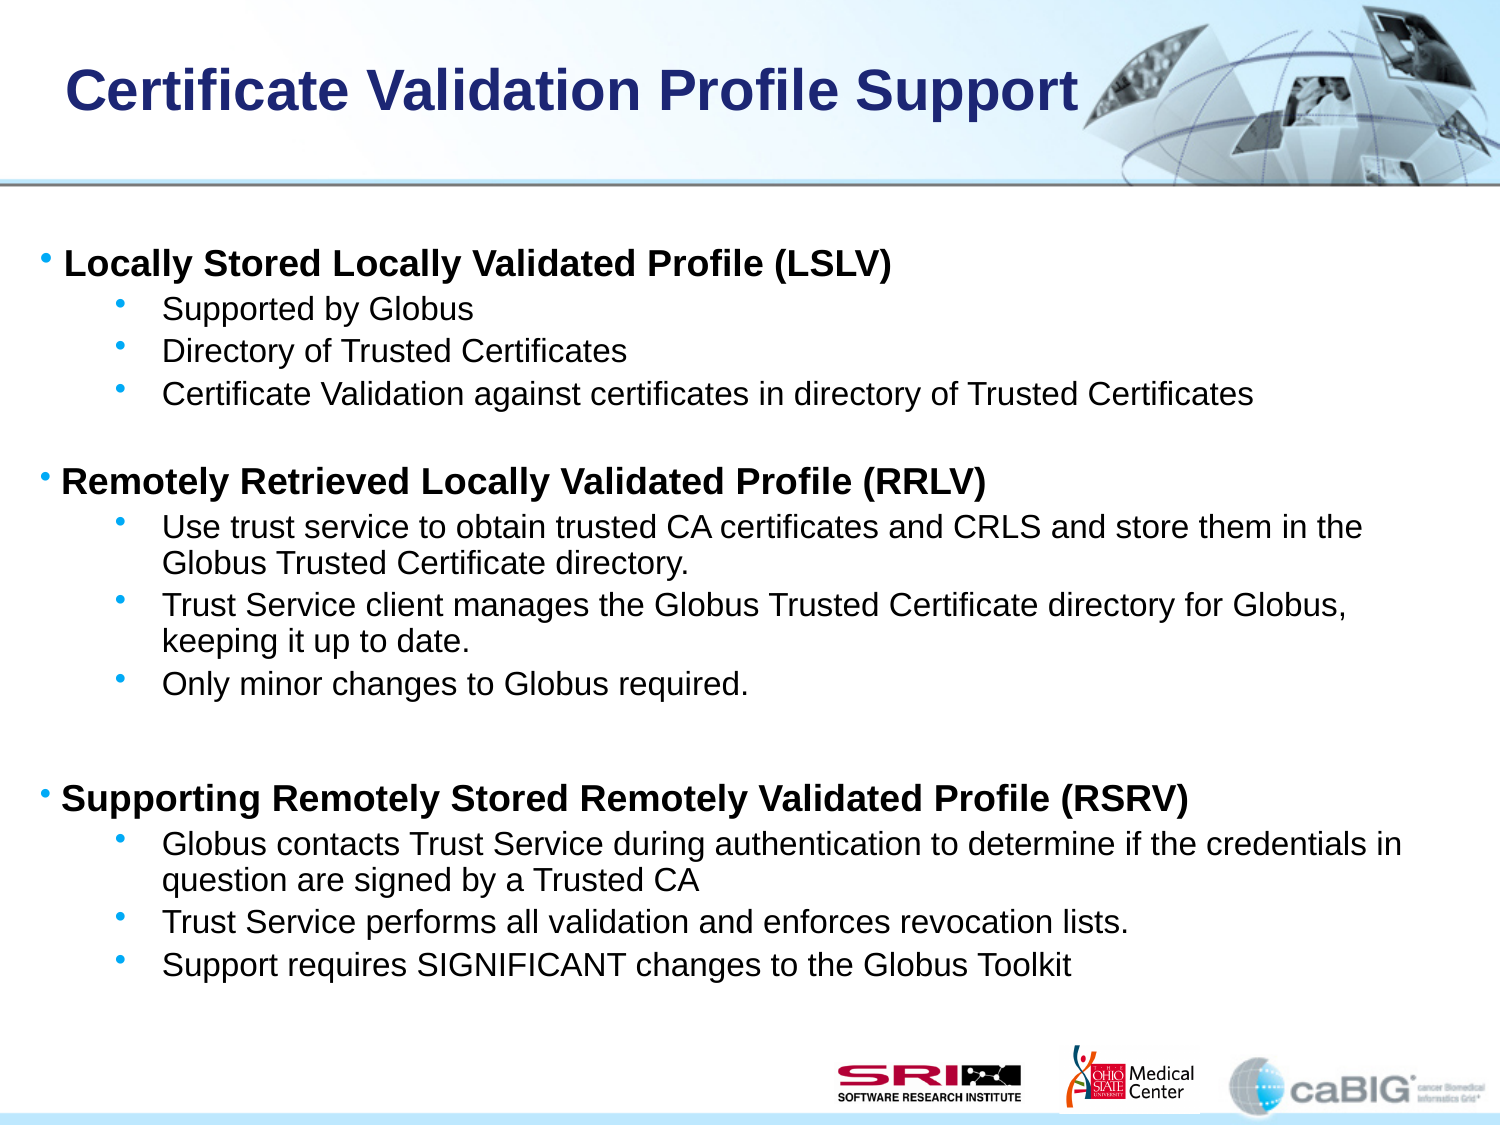

# Certificate Validation Profile Support
 Locally Stored Locally Validated Profile (LSLV)
Supported by Globus
Directory of Trusted Certificates
Certificate Validation against certificates in directory of Trusted Certificates

 Remotely Retrieved Locally Validated Profile (RRLV)
Use trust service to obtain trusted CA certificates and CRLS and store them in the Globus Trusted Certificate directory.
Trust Service client manages the Globus Trusted Certificate directory for Globus, keeping it up to date.
Only minor changes to Globus required.

 Supporting Remotely Stored Remotely Validated Profile (RSRV)
Globus contacts Trust Service during authentication to determine if the credentials in question are signed by a Trusted CA
Trust Service performs all validation and enforces revocation lists.
Support requires SIGNIFICANT changes to the Globus Toolkit